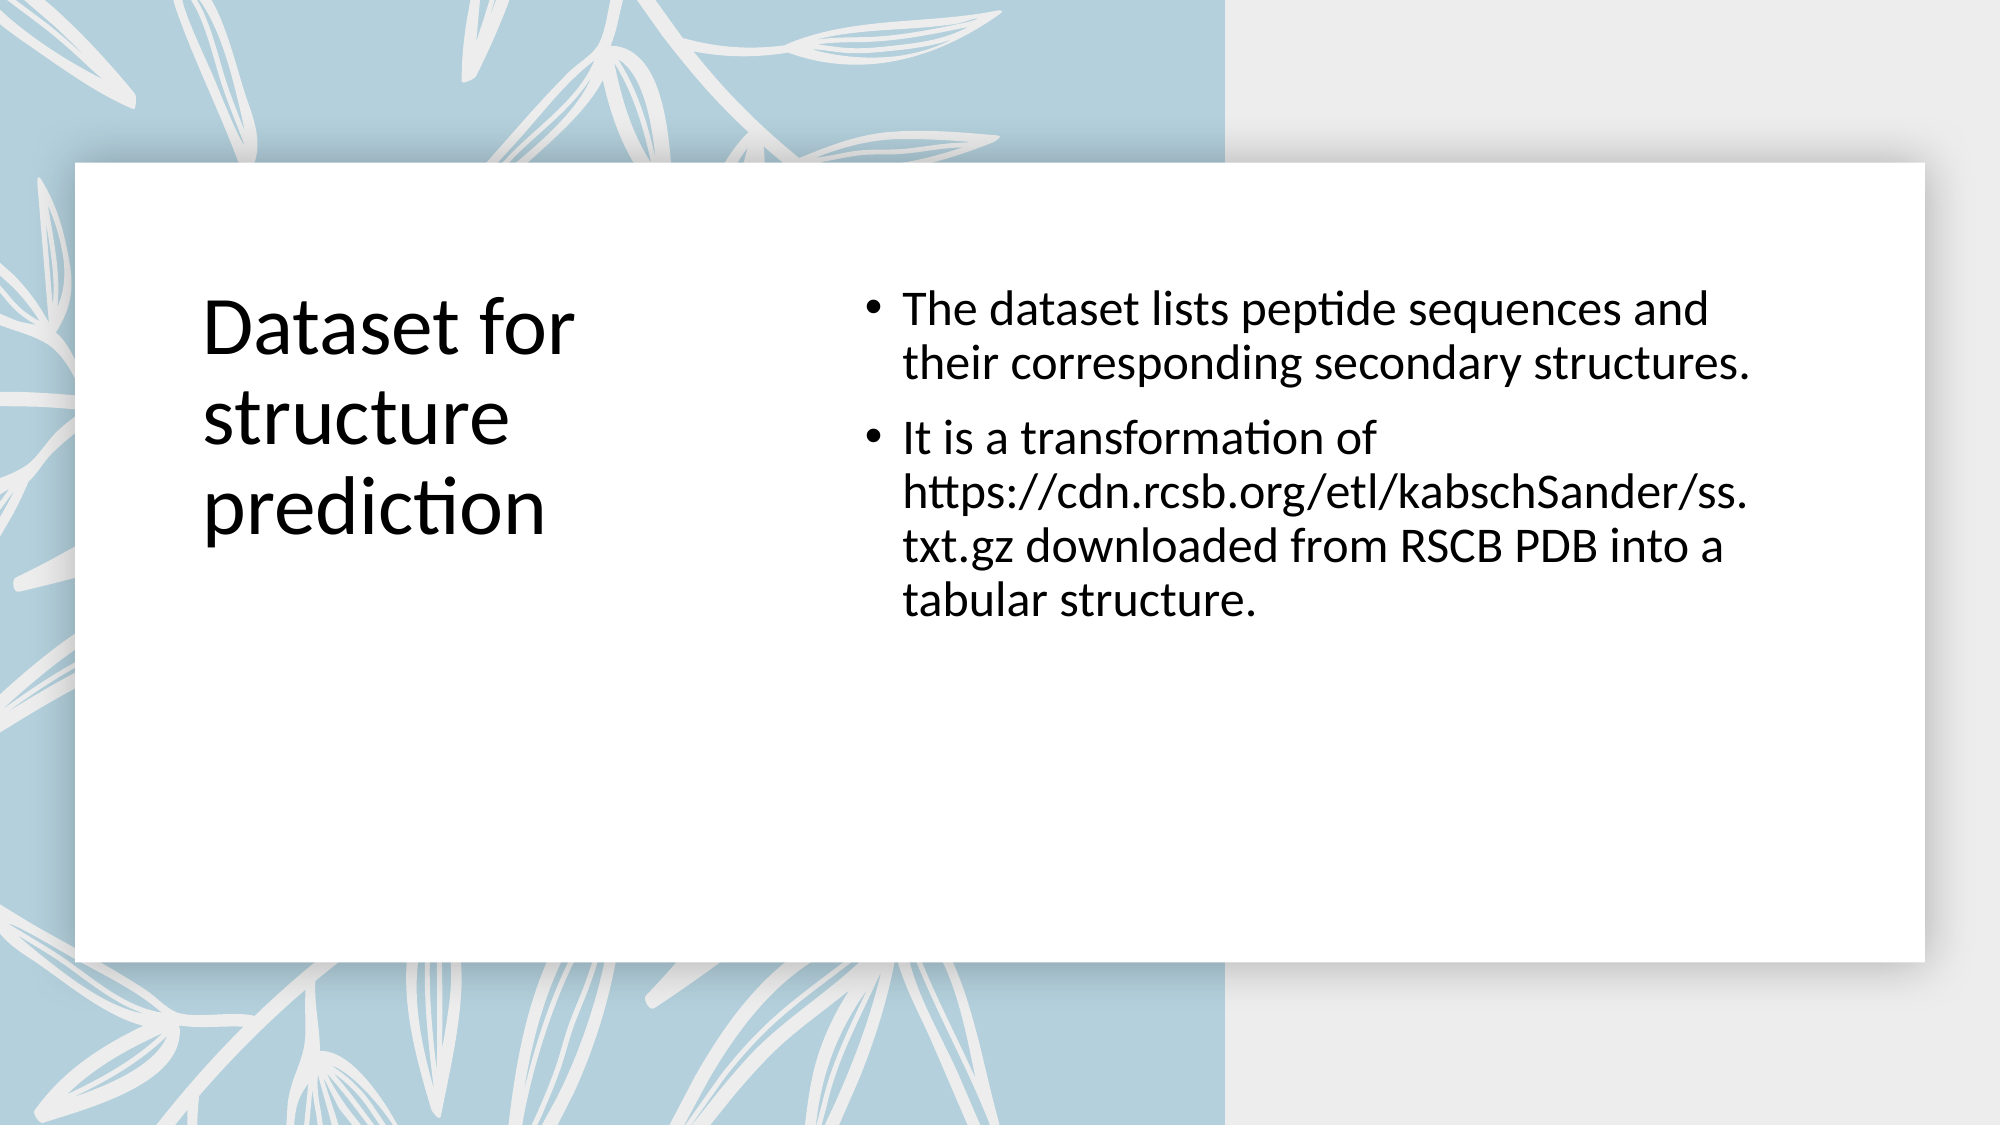

# Dataset for structure prediction
The dataset lists peptide sequences and their corresponding secondary structures.
It is a transformation of https://cdn.rcsb.org/etl/kabschSander/ss.txt.gz downloaded from RSCB PDB into a tabular structure.